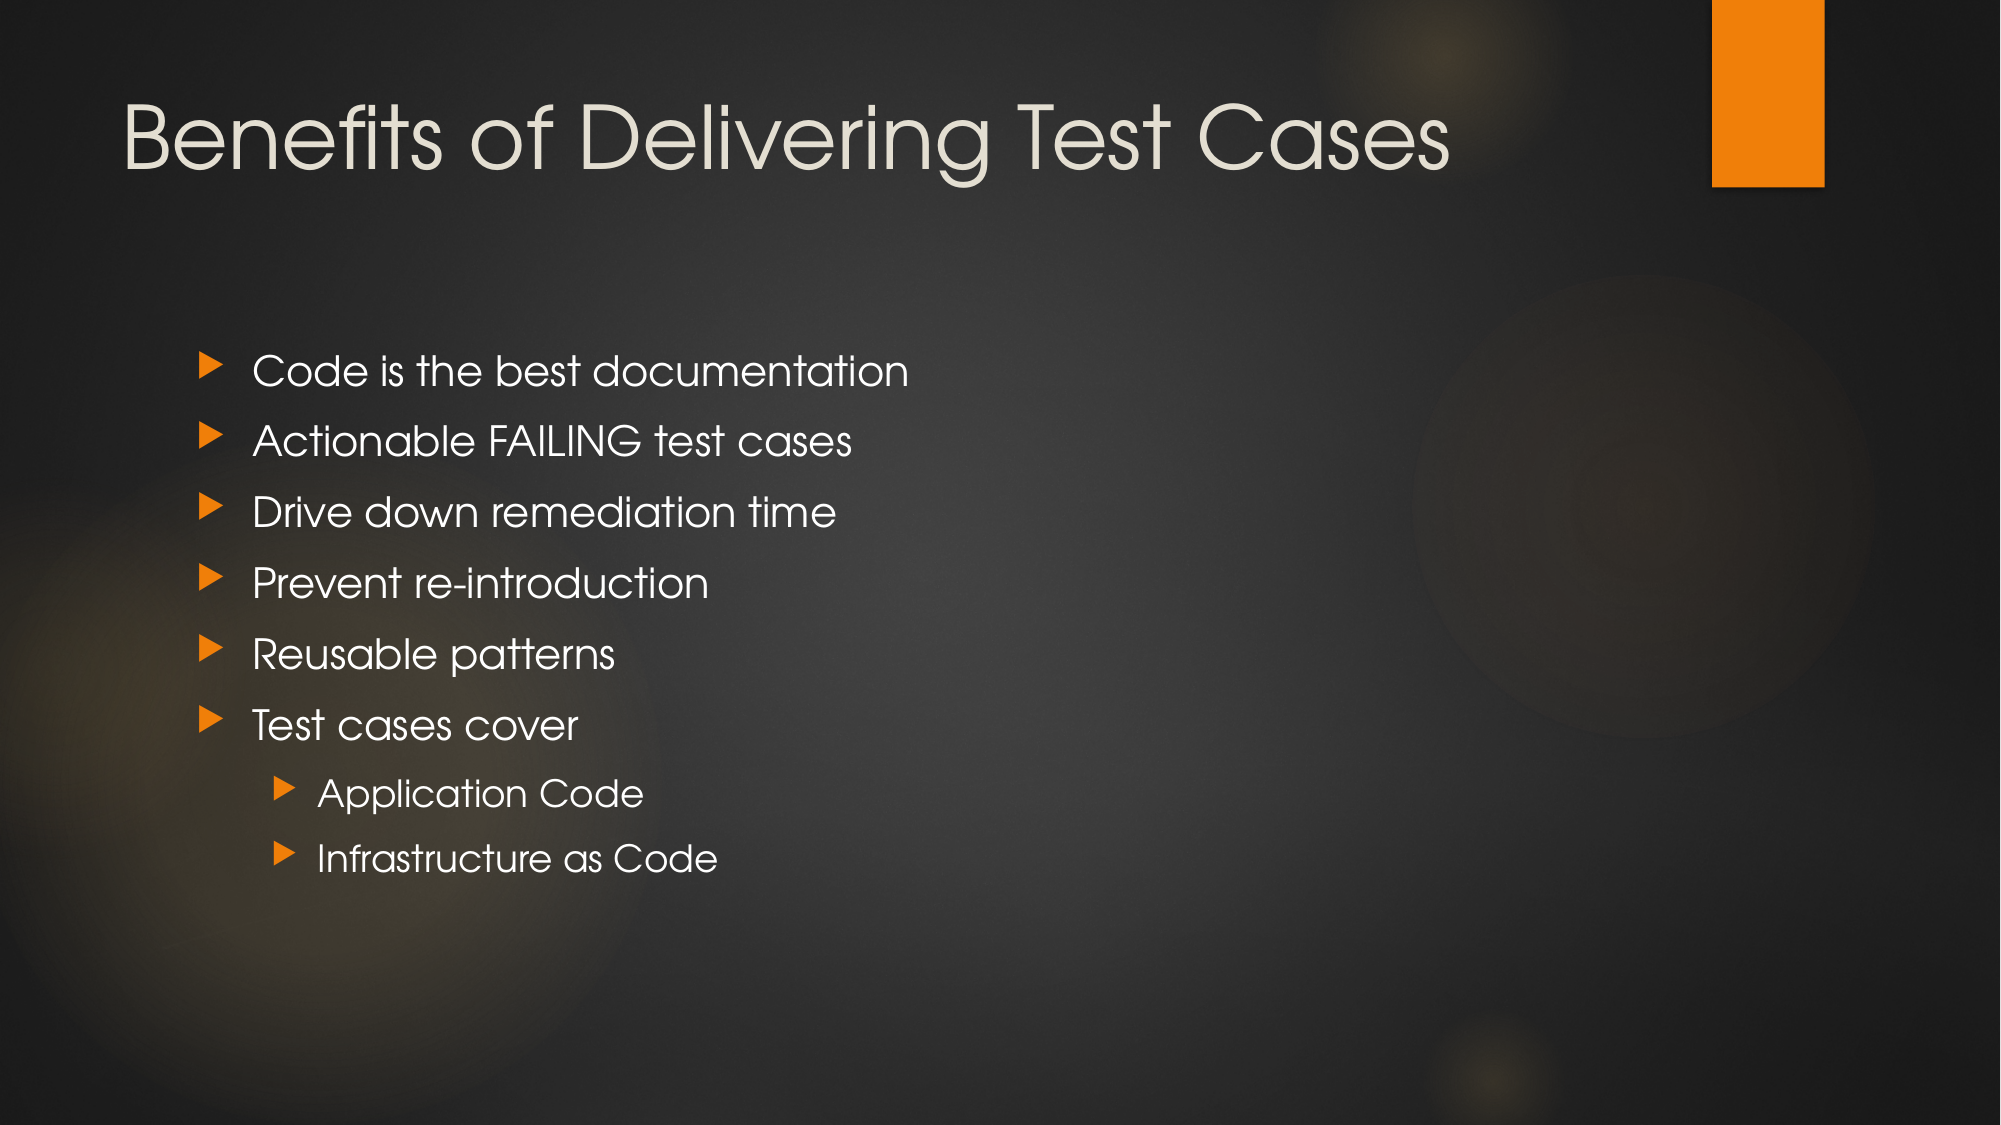

# Benefits of Delivering Test Cases
Code is the best documentation
Actionable FAILING test cases
Drive down remediation time
Prevent re-introduction
Reusable patterns
Test cases cover
Application Code
Infrastructure as Code